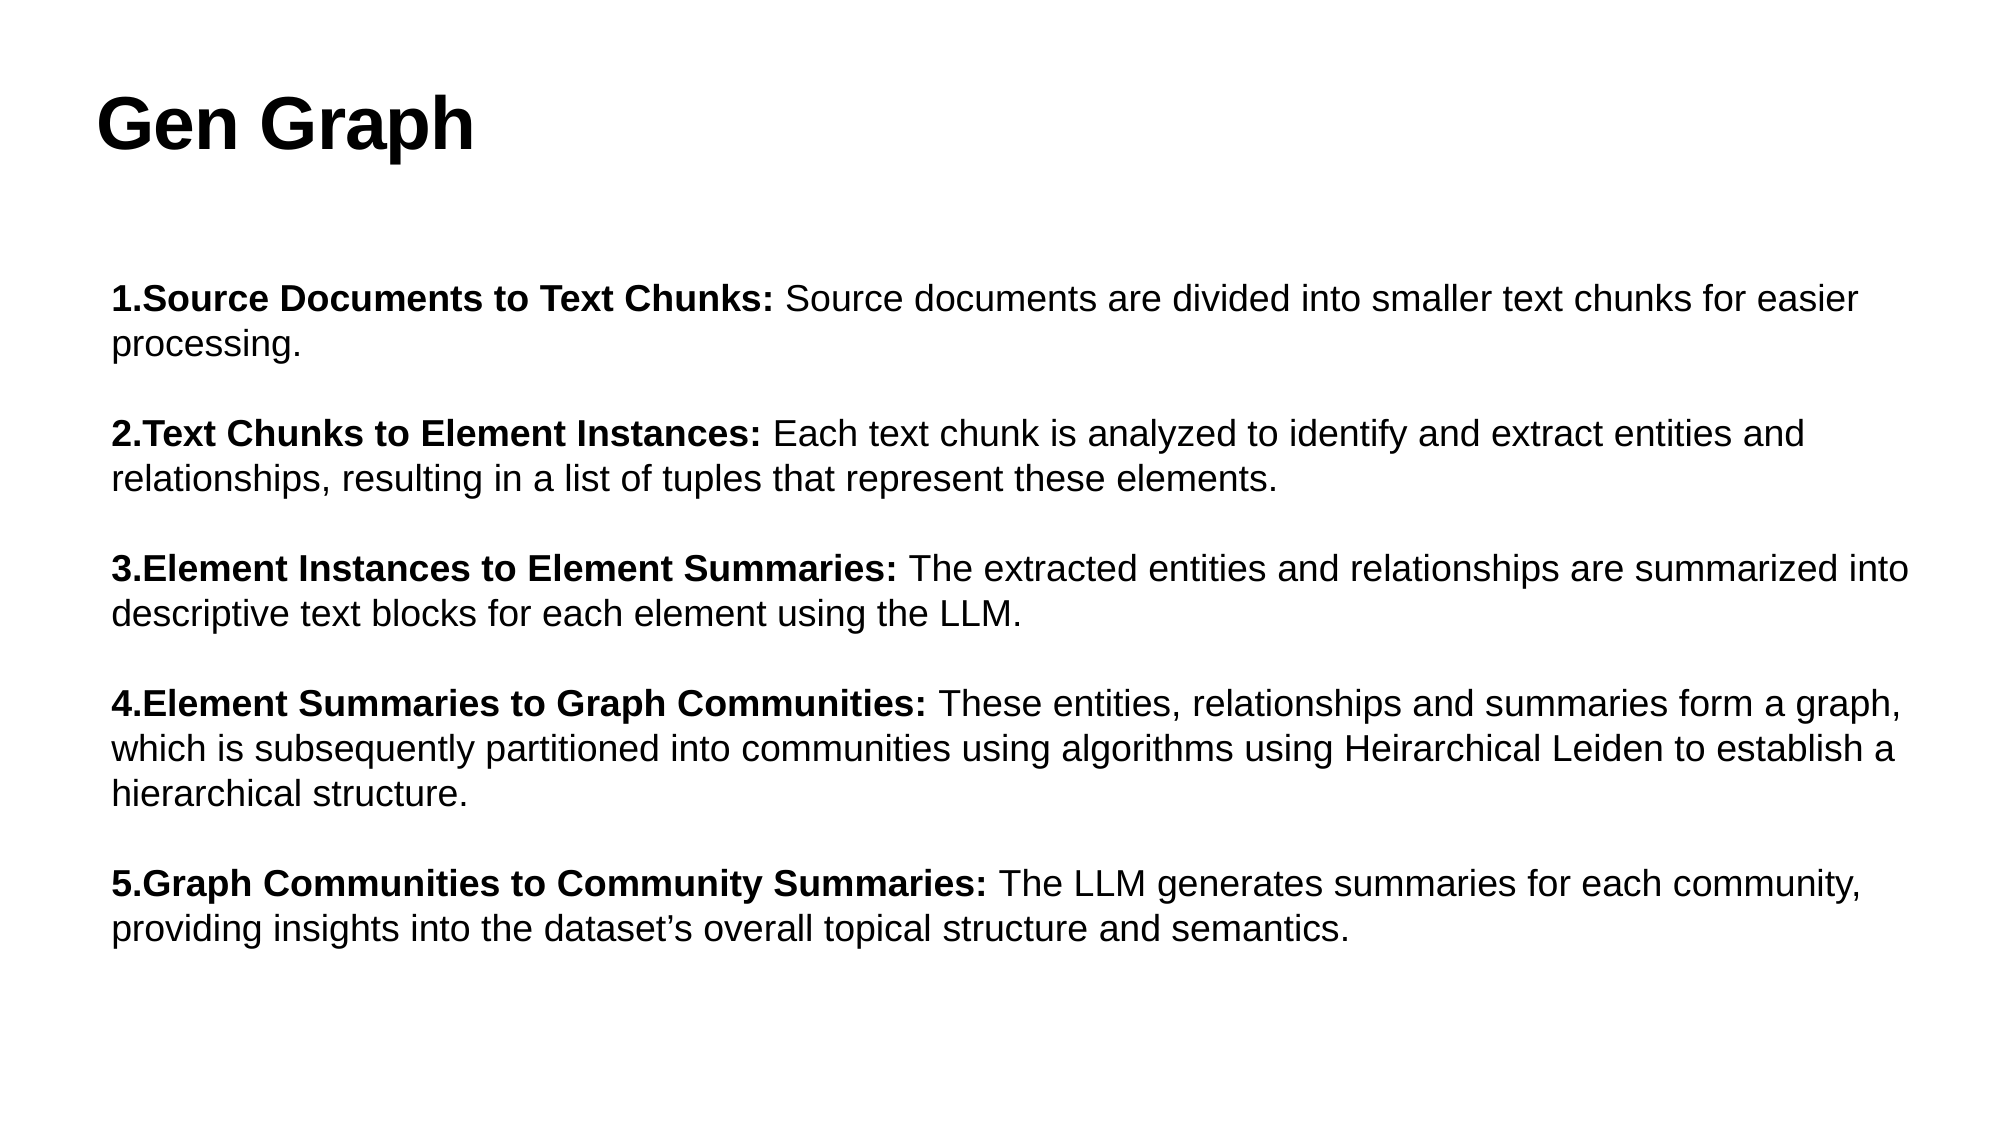

# Gen Graph
Source Documents to Text Chunks: Source documents are divided into smaller text chunks for easier processing.

Text Chunks to Element Instances: Each text chunk is analyzed to identify and extract entities and relationships, resulting in a list of tuples that represent these elements.

Element Instances to Element Summaries: The extracted entities and relationships are summarized into descriptive text blocks for each element using the LLM.

Element Summaries to Graph Communities: These entities, relationships and summaries form a graph, which is subsequently partitioned into communities using algorithms using Heirarchical Leiden to establish a hierarchical structure.

Graph Communities to Community Summaries: The LLM generates summaries for each community, providing insights into the dataset’s overall topical structure and semantics.